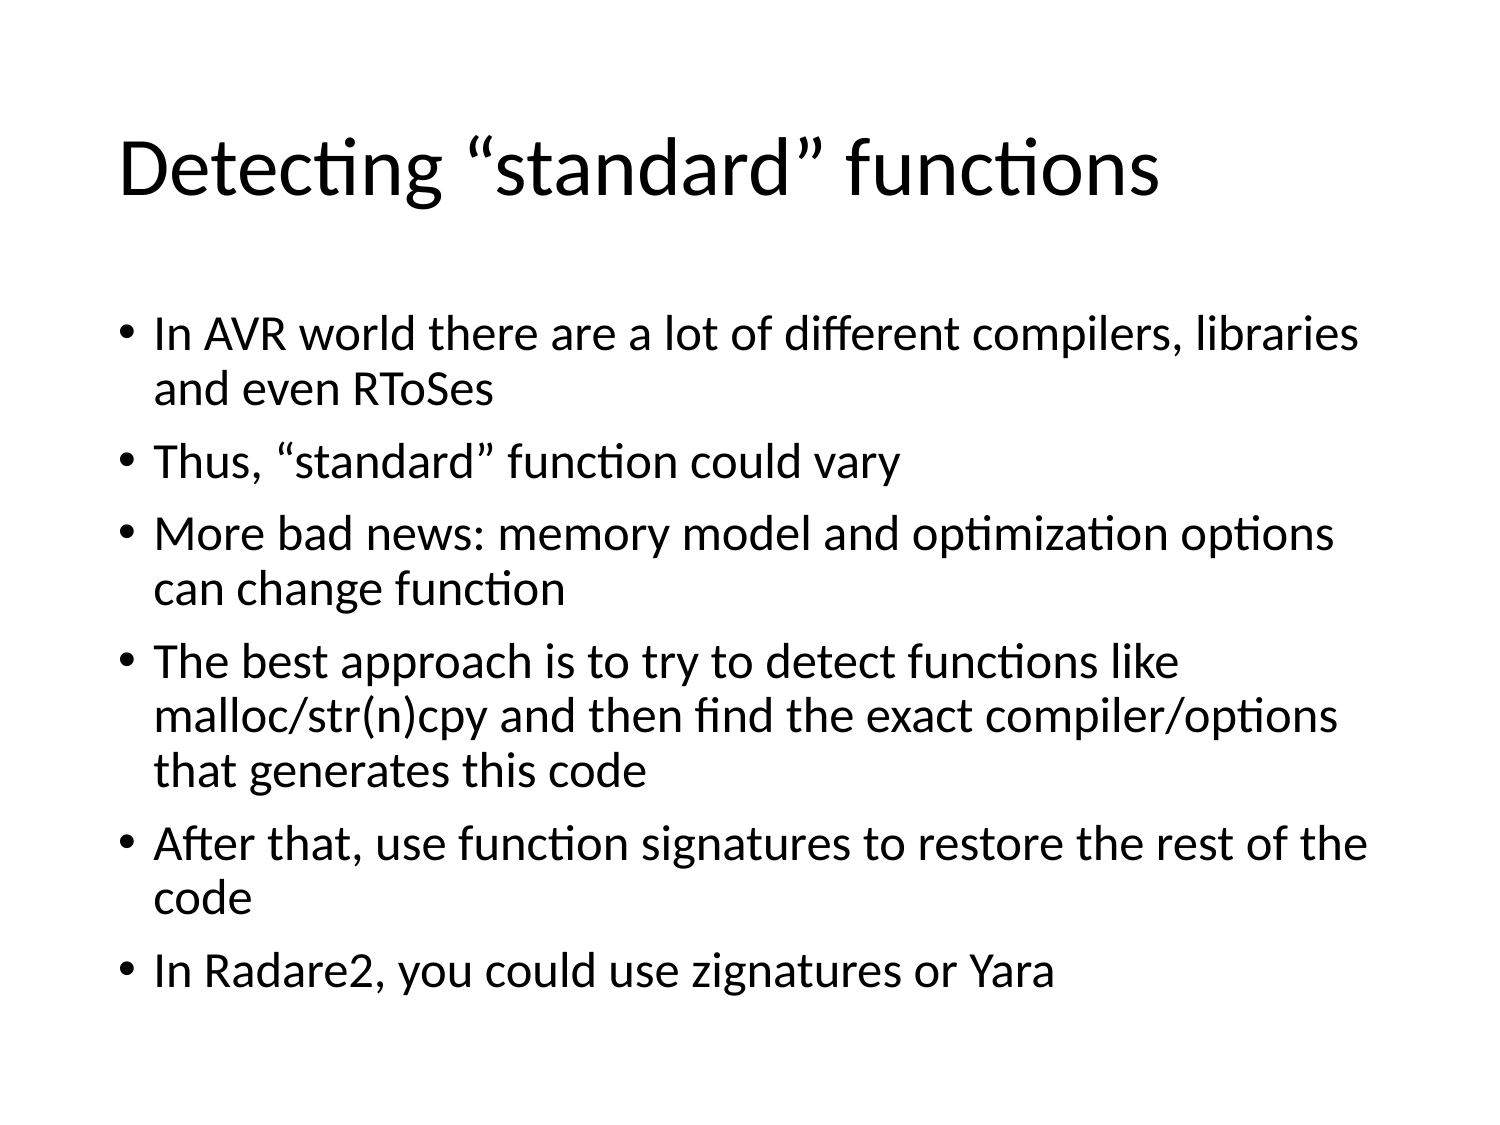

# Detecting “standard” functions
In AVR world there are a lot of different compilers, libraries and even RToSes
Thus, “standard” function could vary
More bad news: memory model and optimization options can change function
The best approach is to try to detect functions like malloc/str(n)cpy and then find the exact compiler/options that generates this code
After that, use function signatures to restore the rest of the code
In Radare2, you could use zignatures or Yara